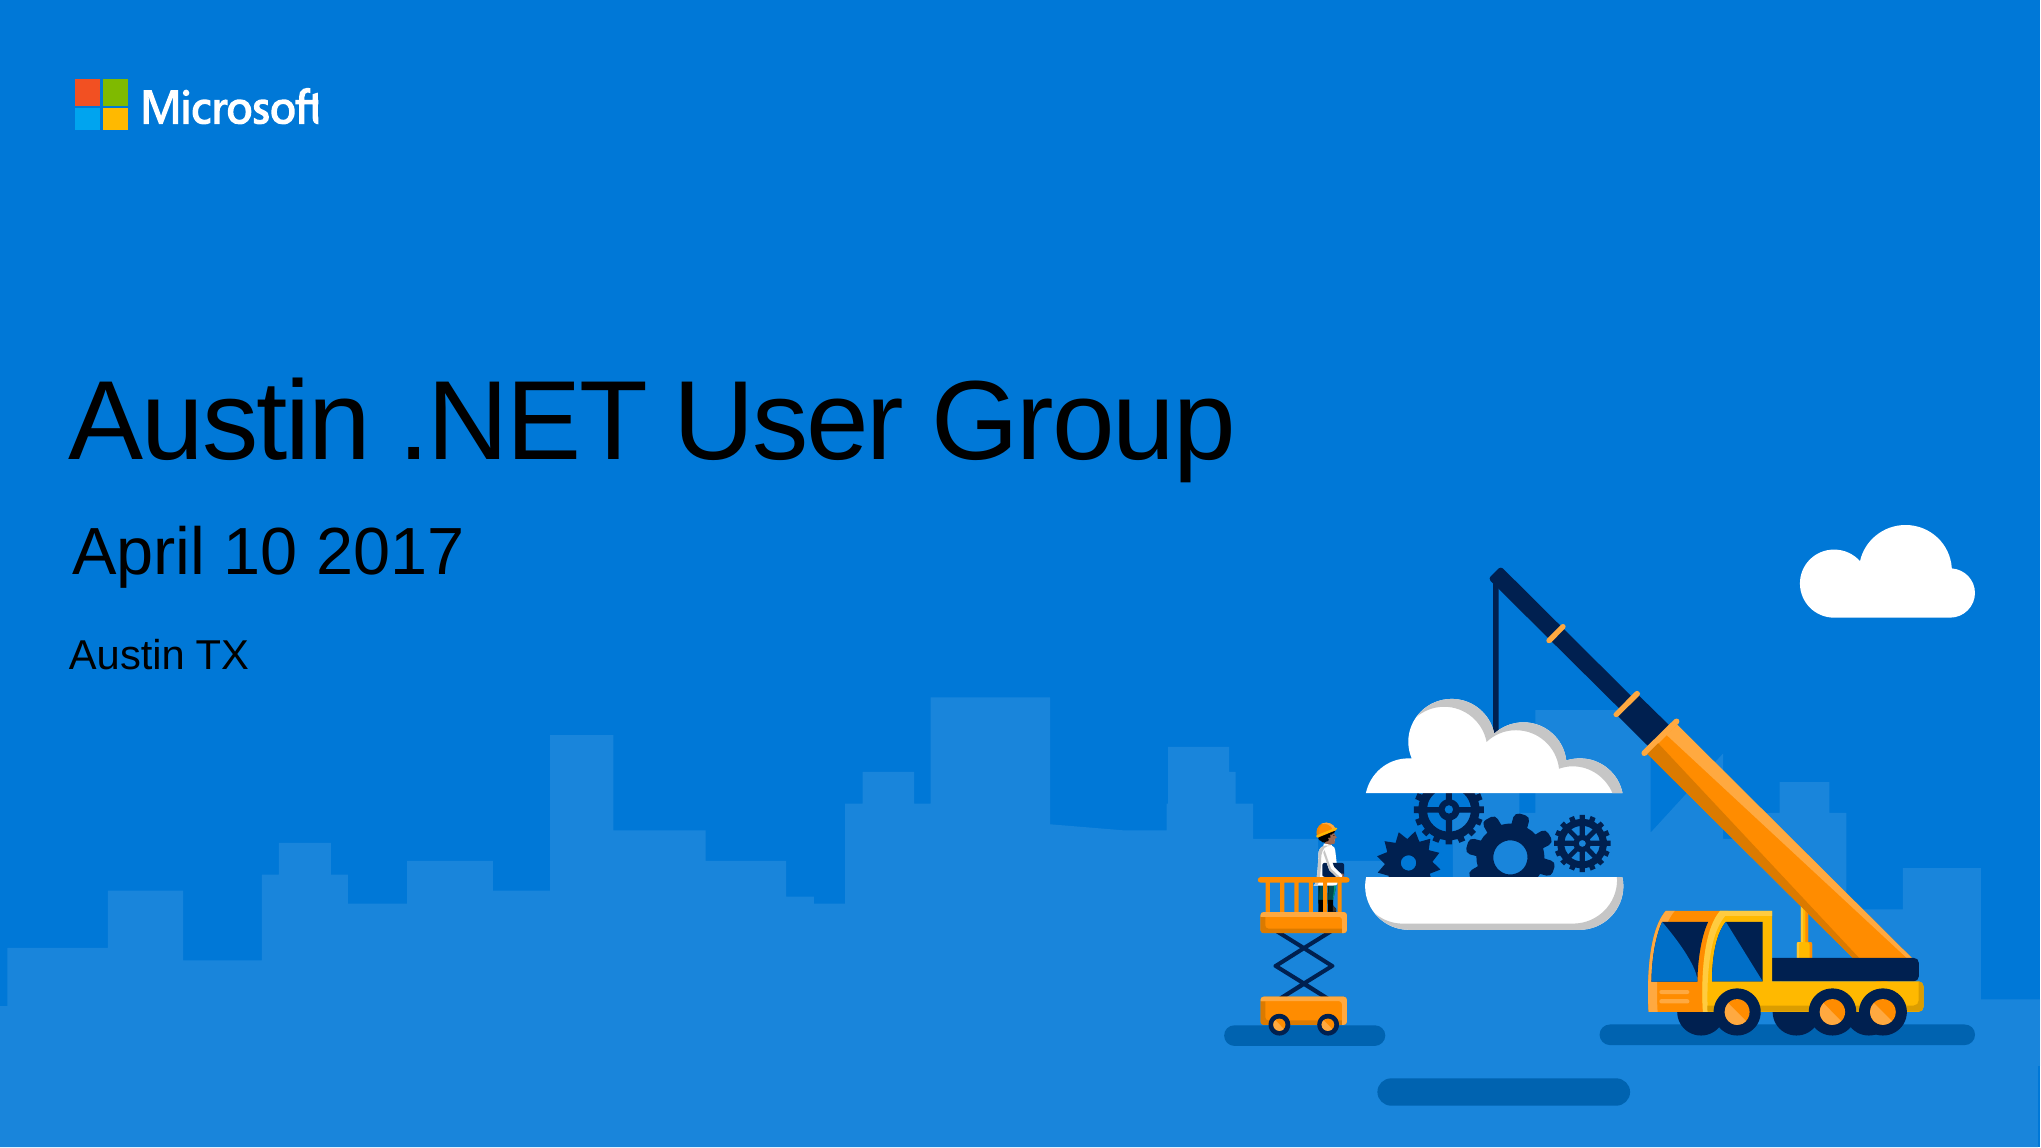

# Austin .NET User Group
April 10 2017
Austin TX